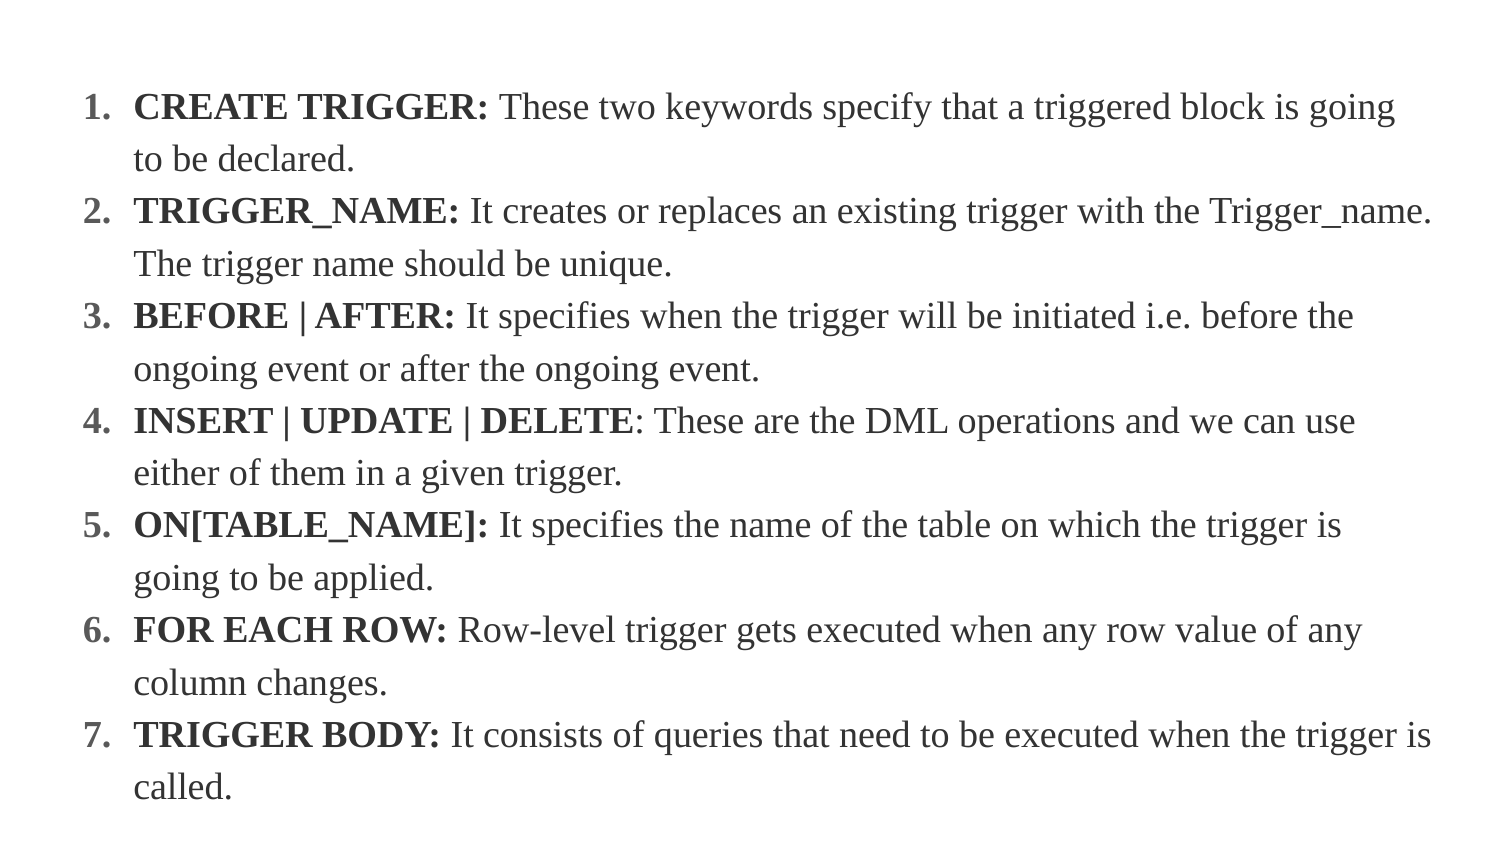

CREATE TRIGGER: These two keywords specify that a triggered block is going to be declared.
TRIGGER_NAME: It creates or replaces an existing trigger with the Trigger_name. The trigger name should be unique.
BEFORE | AFTER: It specifies when the trigger will be initiated i.e. before the ongoing event or after the ongoing event.
INSERT | UPDATE | DELETE: These are the DML operations and we can use either of them in a given trigger.
ON[TABLE_NAME]: It specifies the name of the table on which the trigger is going to be applied.
FOR EACH ROW: Row-level trigger gets executed when any row value of any column changes.
TRIGGER BODY: It consists of queries that need to be executed when the trigger is called.